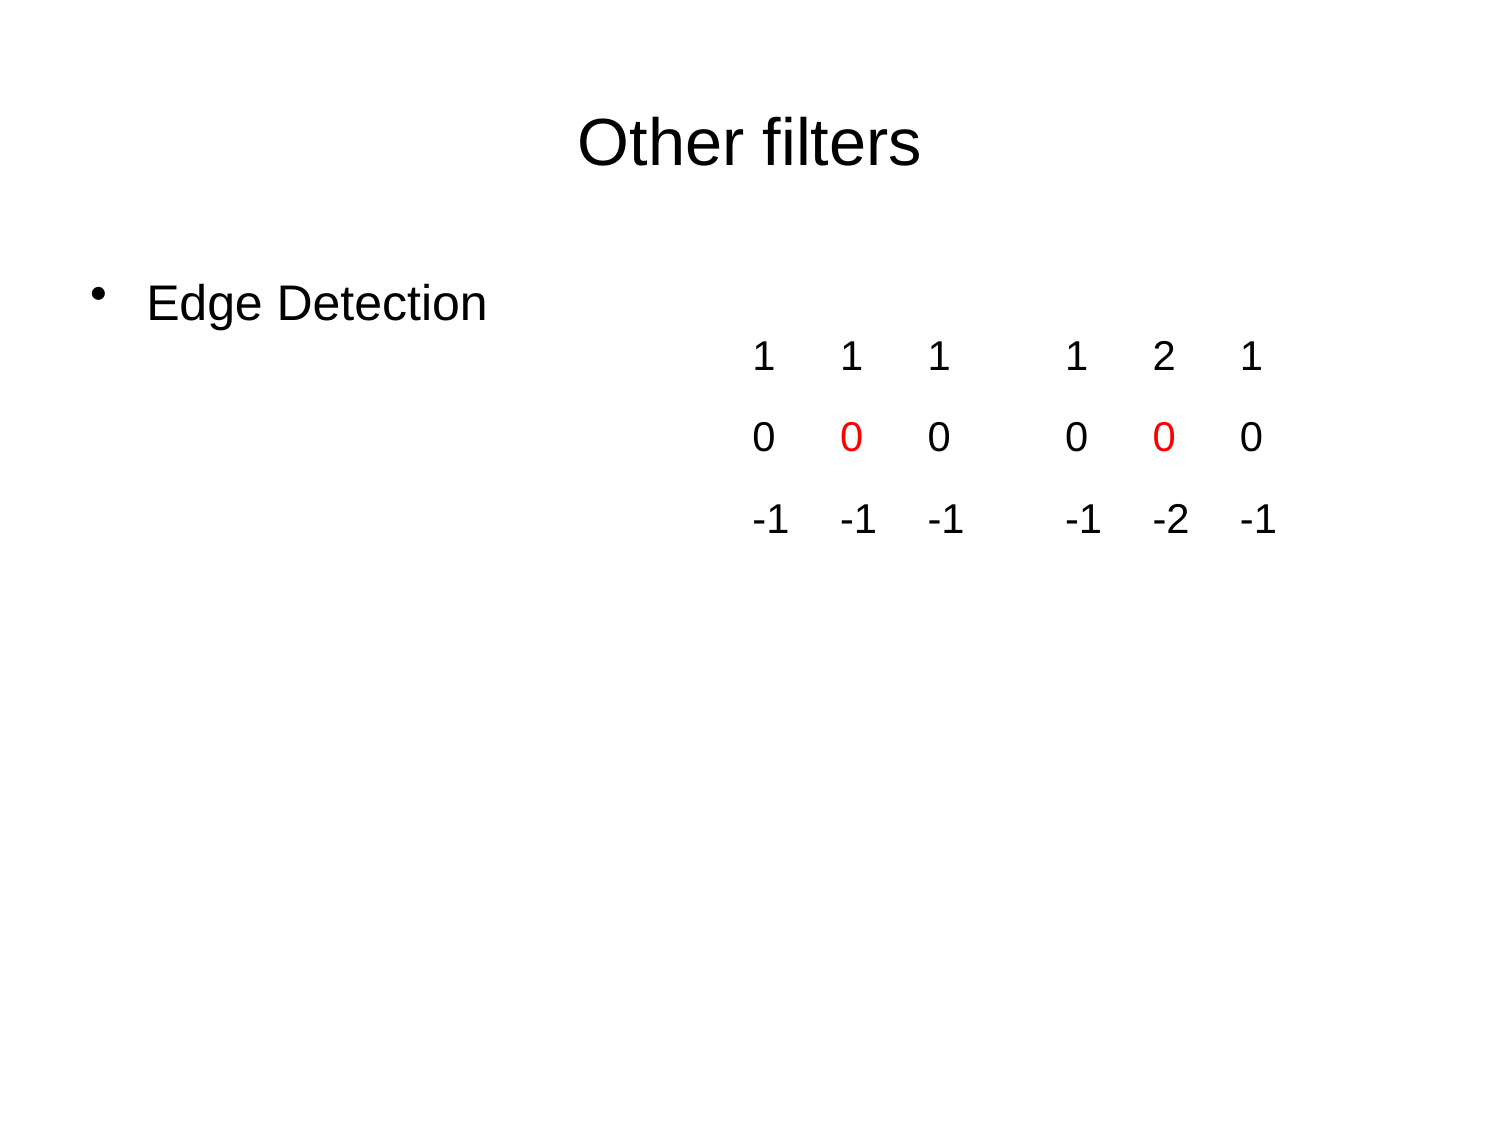

# Other filters
Edge Detection

| 1 | 1 | 1 |
| --- | --- | --- |
| 0 | 0 | 0 |
| -1 | -1 | -1 |
| 1 | 2 | 1 |
| --- | --- | --- |
| 0 | 0 | 0 |
| -1 | -2 | -1 |